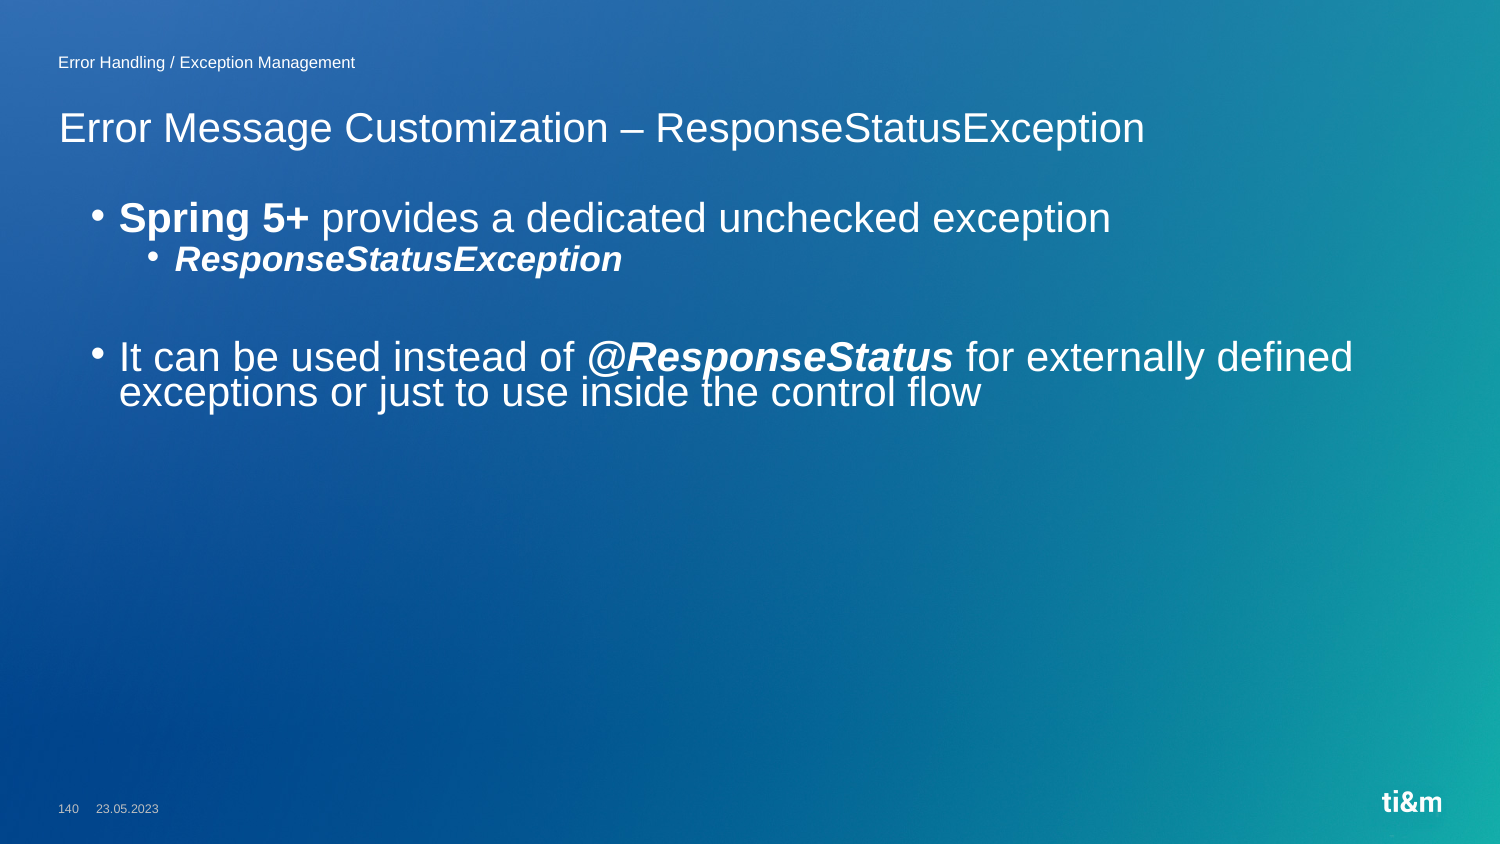

Error Handling / Exception Management
# Error Message Customization – ResponseStatusException

Spring 5+ provides a dedicated unchecked exception
ResponseStatusException

It can be used instead of @ResponseStatus for externally defined exceptions or just to use inside the control flow

140
23.05.2023